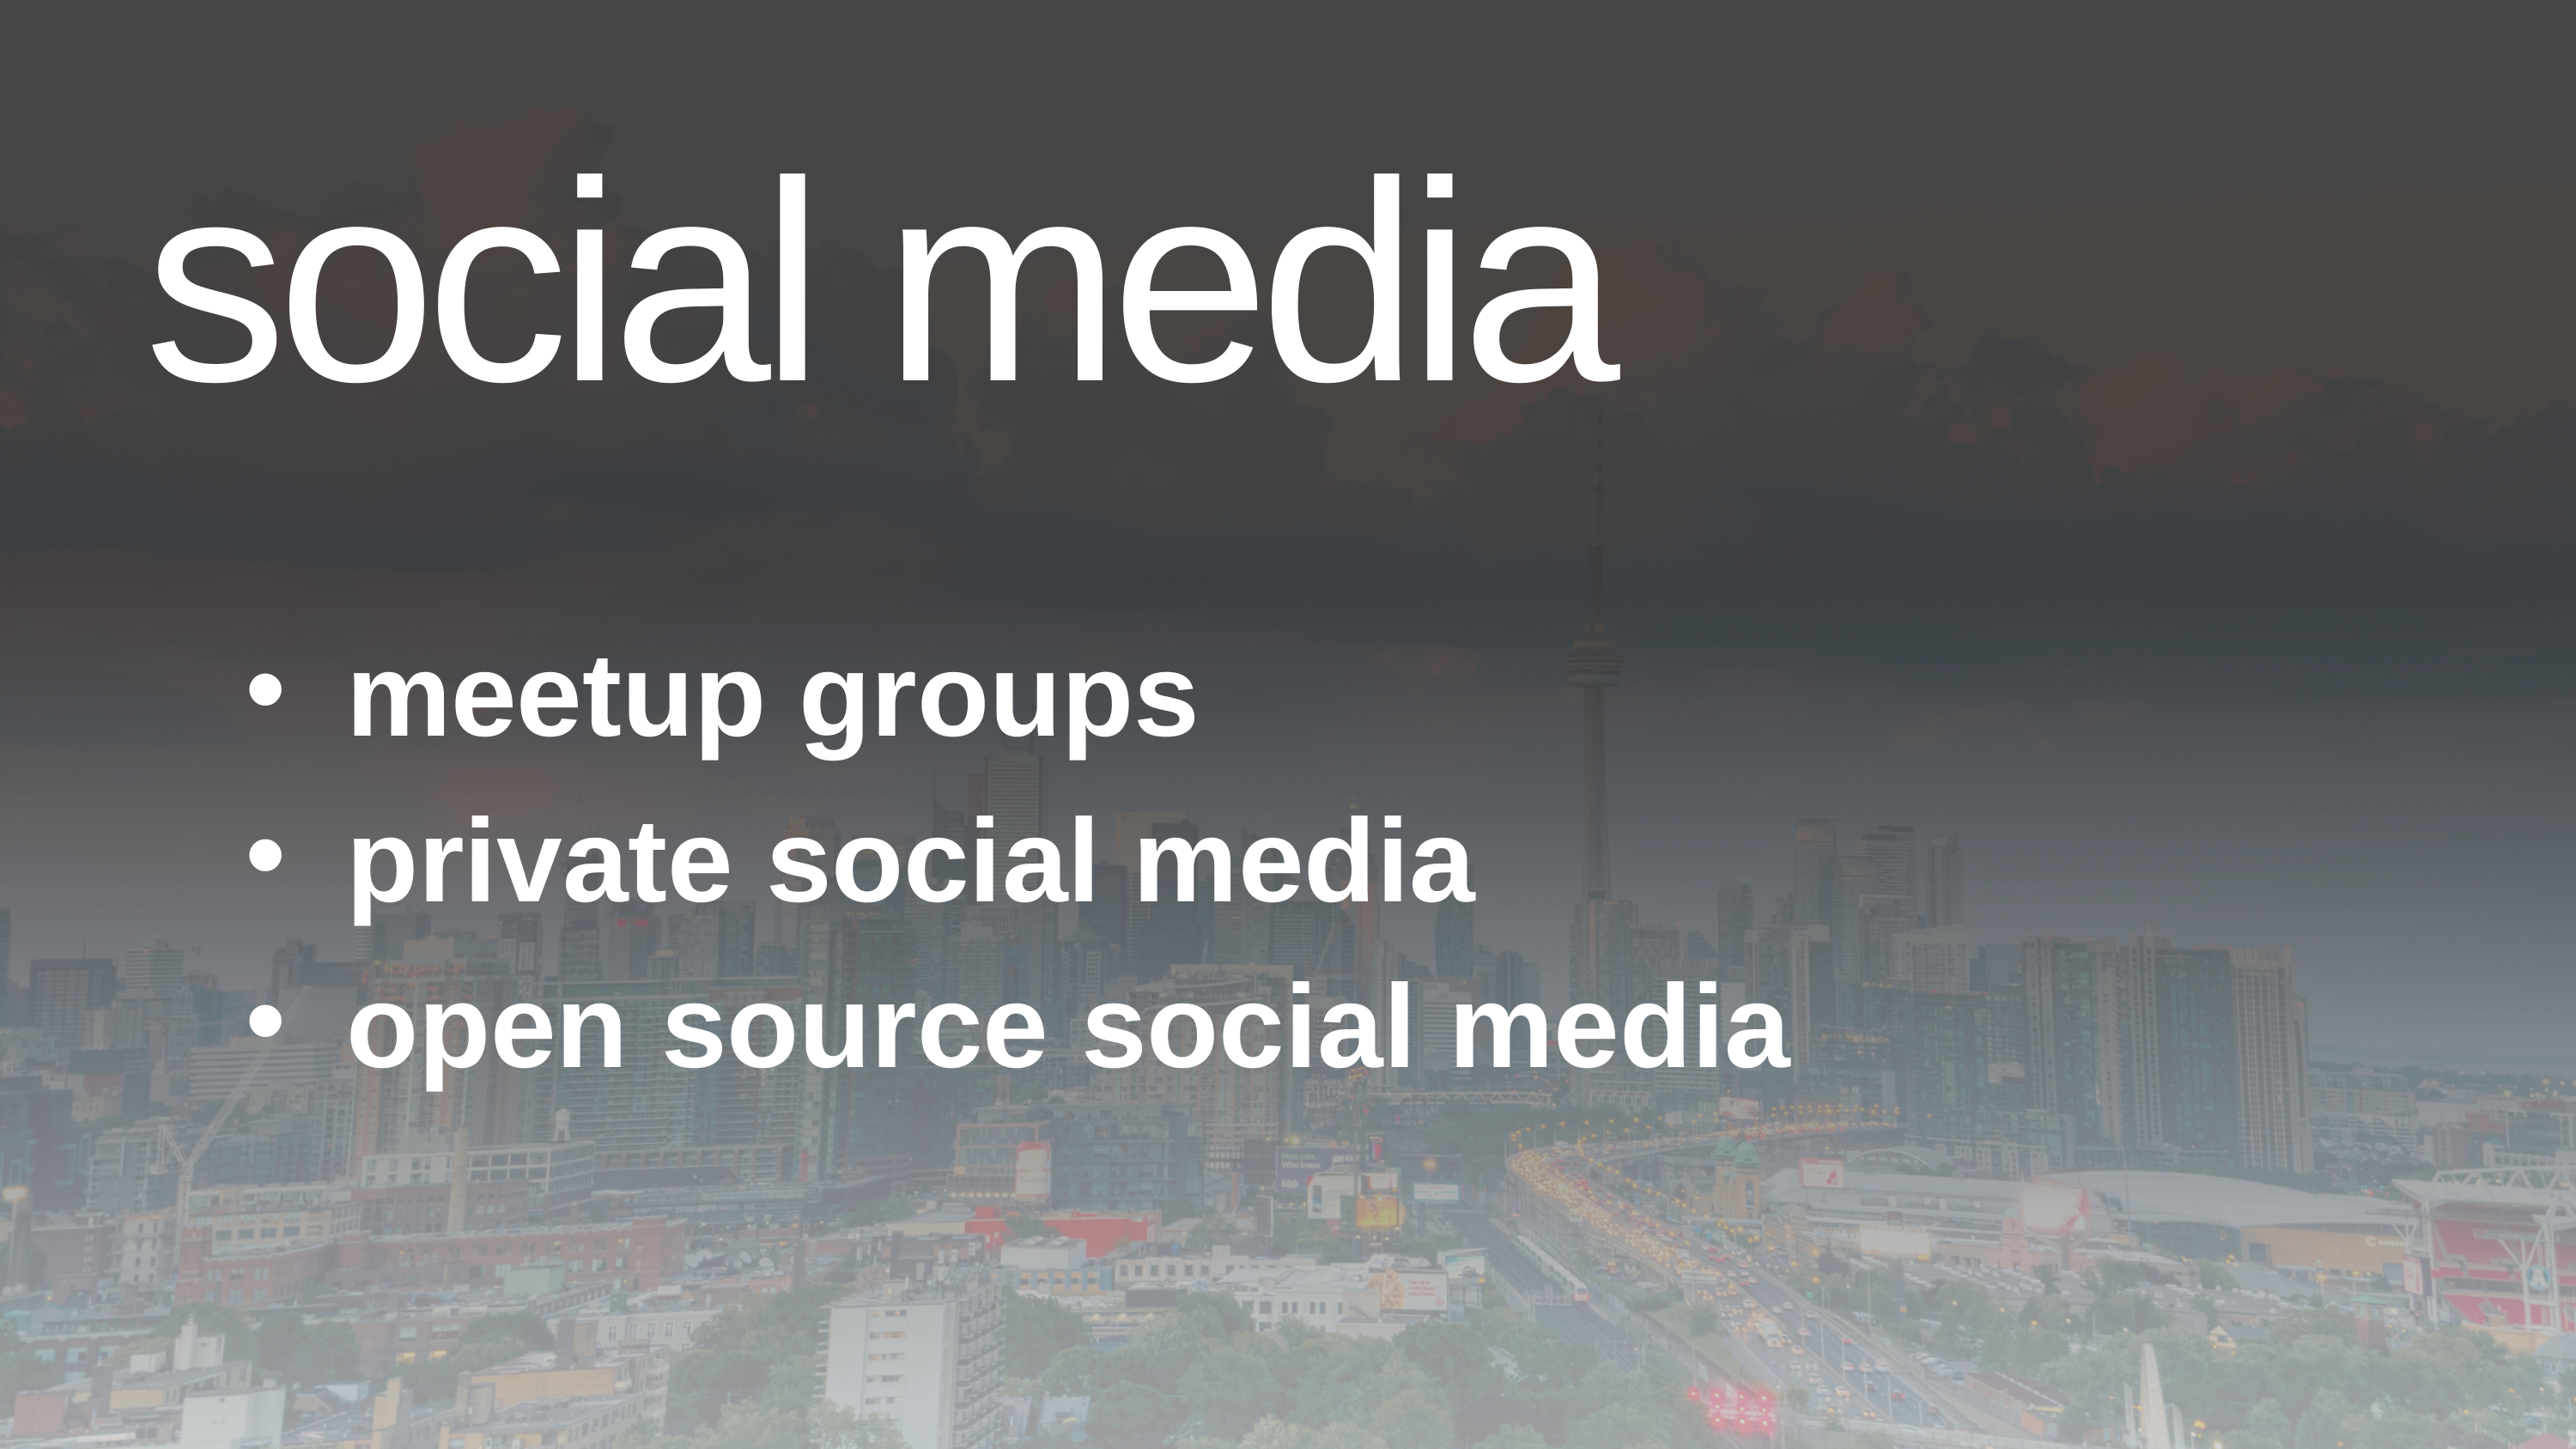

social media
meetup groups
private social media
open source social media